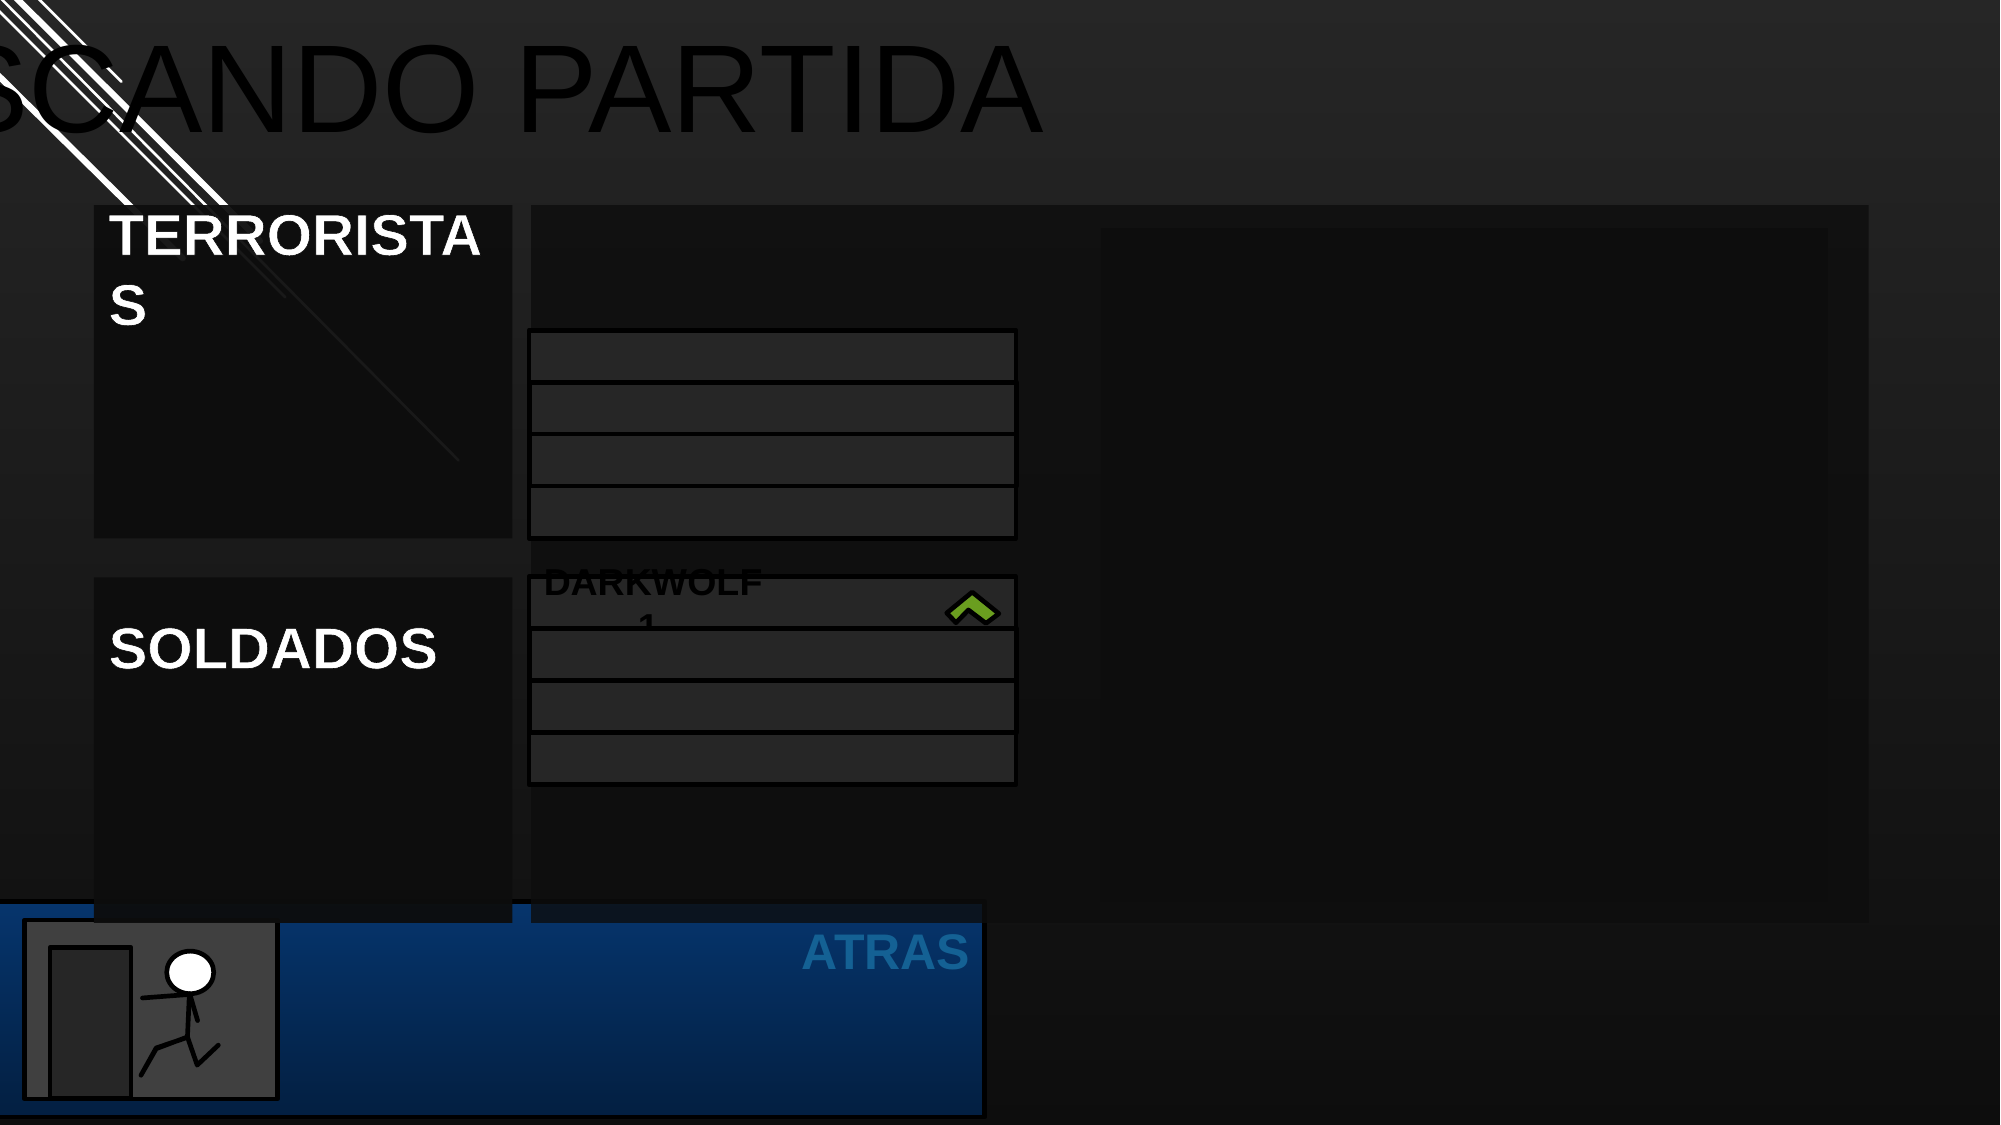

BUSCANDO PARTIDA

TERRORISTAS

DARKWOLF                                1
SOLDADOS

ATRAS